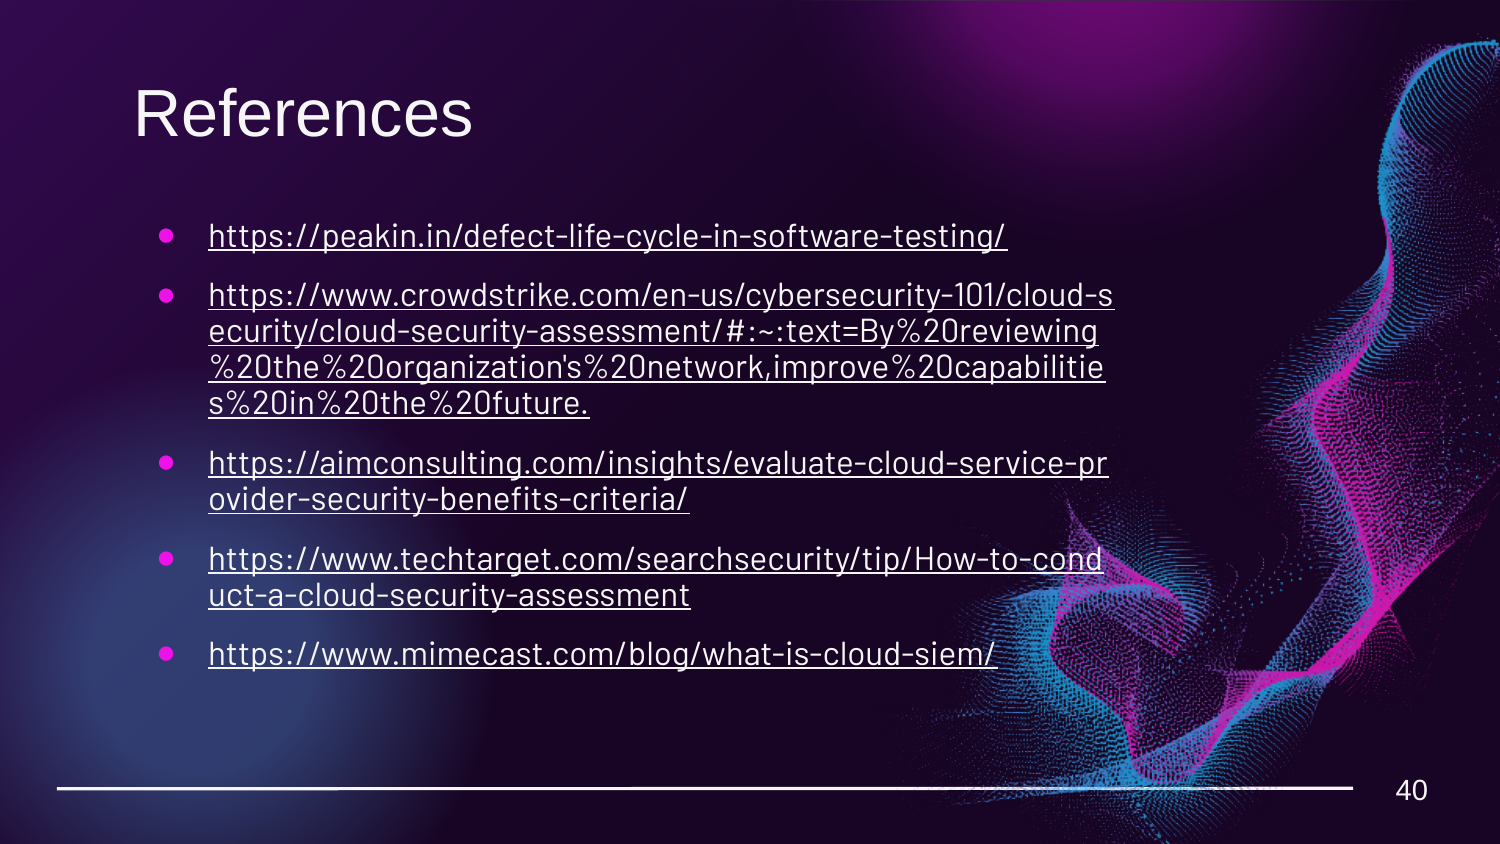

# References
https://peakin.in/defect-life-cycle-in-software-testing/
https://www.crowdstrike.com/en-us/cybersecurity-101/cloud-security/cloud-security-assessment/#:~:text=By%20reviewing%20the%20organization's%20network,improve%20capabilities%20in%20the%20future.
https://aimconsulting.com/insights/evaluate-cloud-service-provider-security-benefits-criteria/
https://www.techtarget.com/searchsecurity/tip/How-to-conduct-a-cloud-security-assessment
https://www.mimecast.com/blog/what-is-cloud-siem/

40